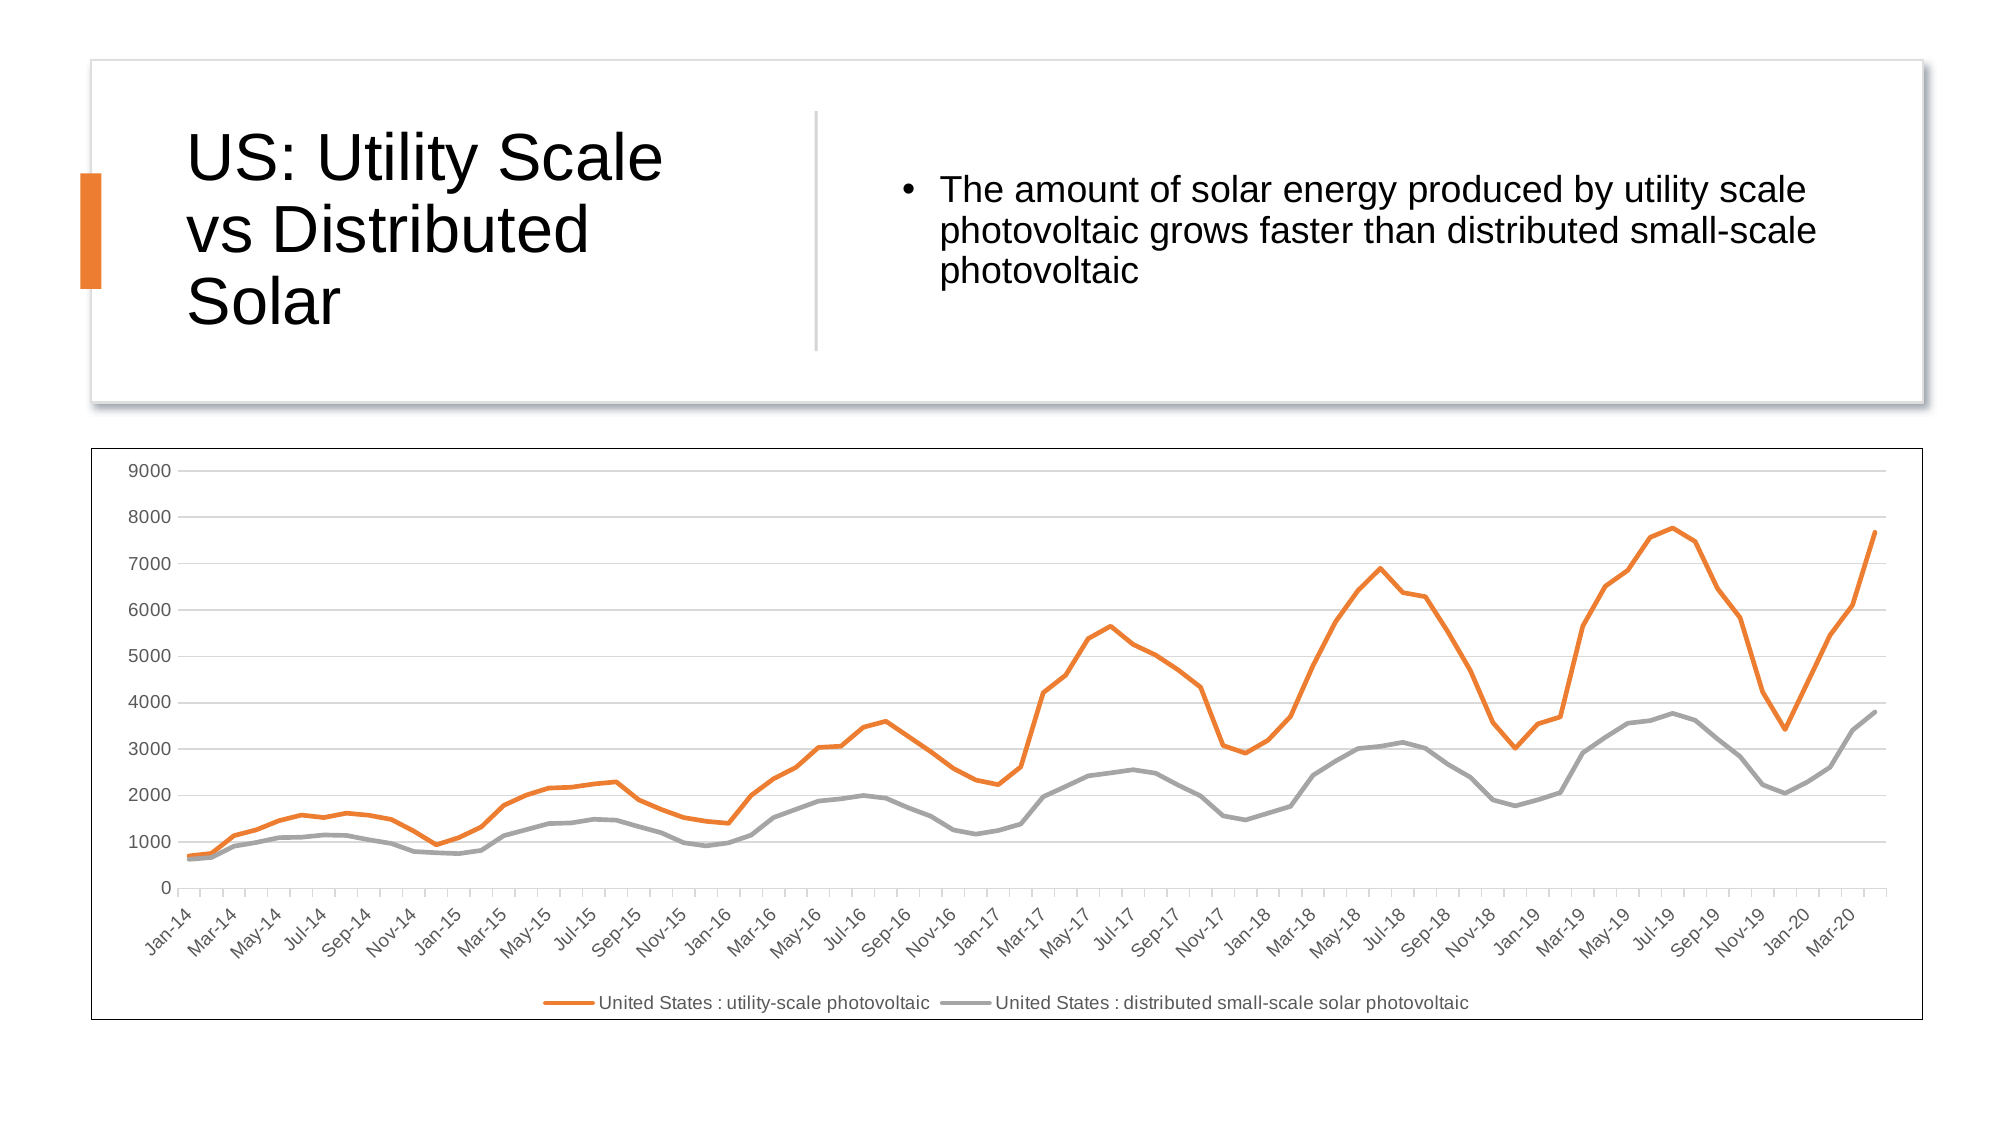

# US: Utility Scale vs Distributed Solar
The amount of solar energy produced by utility scale photovoltaic grows faster than distributed small-scale photovoltaic

### Chart

| Category | United States : utility-scale photovoltaic | United States : distributed small-scale solar photovoltaic |
|---|---|---|
| 41640 | 697.0 | 624.0 |
| 41671 | 752.0 | 664.0 |
| 41699 | 1135.0 | 907.0 |
| 41730 | 1261.0 | 988.0 |
| 41760 | 1457.0 | 1092.0 |
| 41791 | 1578.0 | 1101.0 |
| 41821 | 1525.0 | 1149.0 |
| 41852 | 1618.0 | 1139.0 |
| 41883 | 1574.0 | 1046.0 |
| 41913 | 1484.0 | 965.0 |
| 41944 | 1232.0 | 792.0 |
| 41974 | 936.0 | 766.0 |
| 42005 | 1092.0 | 746.0 |
| 42036 | 1322.0 | 816.0 |
| 42064 | 1786.0 | 1134.0 |
| 42095 | 2008.0 | 1264.0 |
| 42125 | 2160.0 | 1394.0 |
| 42156 | 2178.0 | 1408.0 |
| 42186 | 2247.0 | 1487.0 |
| 42217 | 2295.0 | 1468.0 |
| 42248 | 1908.0 | 1330.0 |
| 42278 | 1700.0 | 1198.0 |
| 42309 | 1525.0 | 982.0 |
| 42339 | 1444.0 | 914.0 |
| 42370 | 1400.0 | 980.0 |
| 42401 | 2000.0 | 1145.0 |
| 42430 | 2360.0 | 1525.0 |
| 42461 | 2606.0 | 1703.0 |
| 42491 | 3037.0 | 1879.0 |
| 42522 | 3062.0 | 1928.0 |
| 42552 | 3473.0 | 2000.0 |
| 42583 | 3602.0 | 1942.0 |
| 42614 | 3272.0 | 1735.0 |
| 42644 | 2942.0 | 1552.0 |
| 42675 | 2583.0 | 1257.0 |
| 42705 | 2333.0 | 1167.0 |
| 42736 | 2234.0 | 1246.0 |
| 42767 | 2616.0 | 1384.0 |
| 42795 | 4217.0 | 1972.0 |
| 42826 | 4596.0 | 2195.0 |
| 42856 | 5383.0 | 2423.0 |
| 42887 | 5651.0 | 2487.0 |
| 42917 | 5258.0 | 2555.0 |
| 42948 | 5028.0 | 2480.0 |
| 42979 | 4710.0 | 2225.0 |
| 43009 | 4335.0 | 1990.0 |
| 43040 | 3078.0 | 1561.0 |
| 43070 | 2912.0 | 1472.0 |
| 43101 | 3191.0 | 1619.0 |
| 43132 | 3705.0 | 1766.0 |
| 43160 | 4799.0 | 2434.0 |
| 43191 | 5743.0 | 2740.0 |
| 43221 | 6419.0 | 3011.0 |
| 43252 | 6898.0 | 3059.0 |
| 43282 | 6374.0 | 3146.0 |
| 43313 | 6286.0 | 3017.0 |
| 43344 | 5531.0 | 2674.0 |
| 43374 | 4695.0 | 2392.0 |
| 43405 | 3575.0 | 1905.0 |
| 43435 | 3018.0 | 1775.0 |
| 43466 | 3545.0 | 1906.0 |
| 43497 | 3695.0 | 2062.0 |
| 43525 | 5650.0 | 2918.0 |
| 43556 | 6511.0 | 3253.0 |
| 43586 | 6855.0 | 3558.0 |
| 43617 | 7566.0 | 3615.0 |
| 43647 | 7769.0 | 3772.0 |
| 43678 | 7475.0 | 3623.0 |
| 43709 | 6458.0 | 3216.0 |
| 43739 | 5833.0 | 2840.0 |
| 43770 | 4235.0 | 2232.0 |
| 43800 | 3424.0 | 2046.0 |
| 43831 | 4439.0 | 2293.0 |
| 43862 | 5458.0 | 2609.0 |
| 43891 | 6104.0 | 3409.0 |
| 43922 | 7676.0 | 3801.0 |